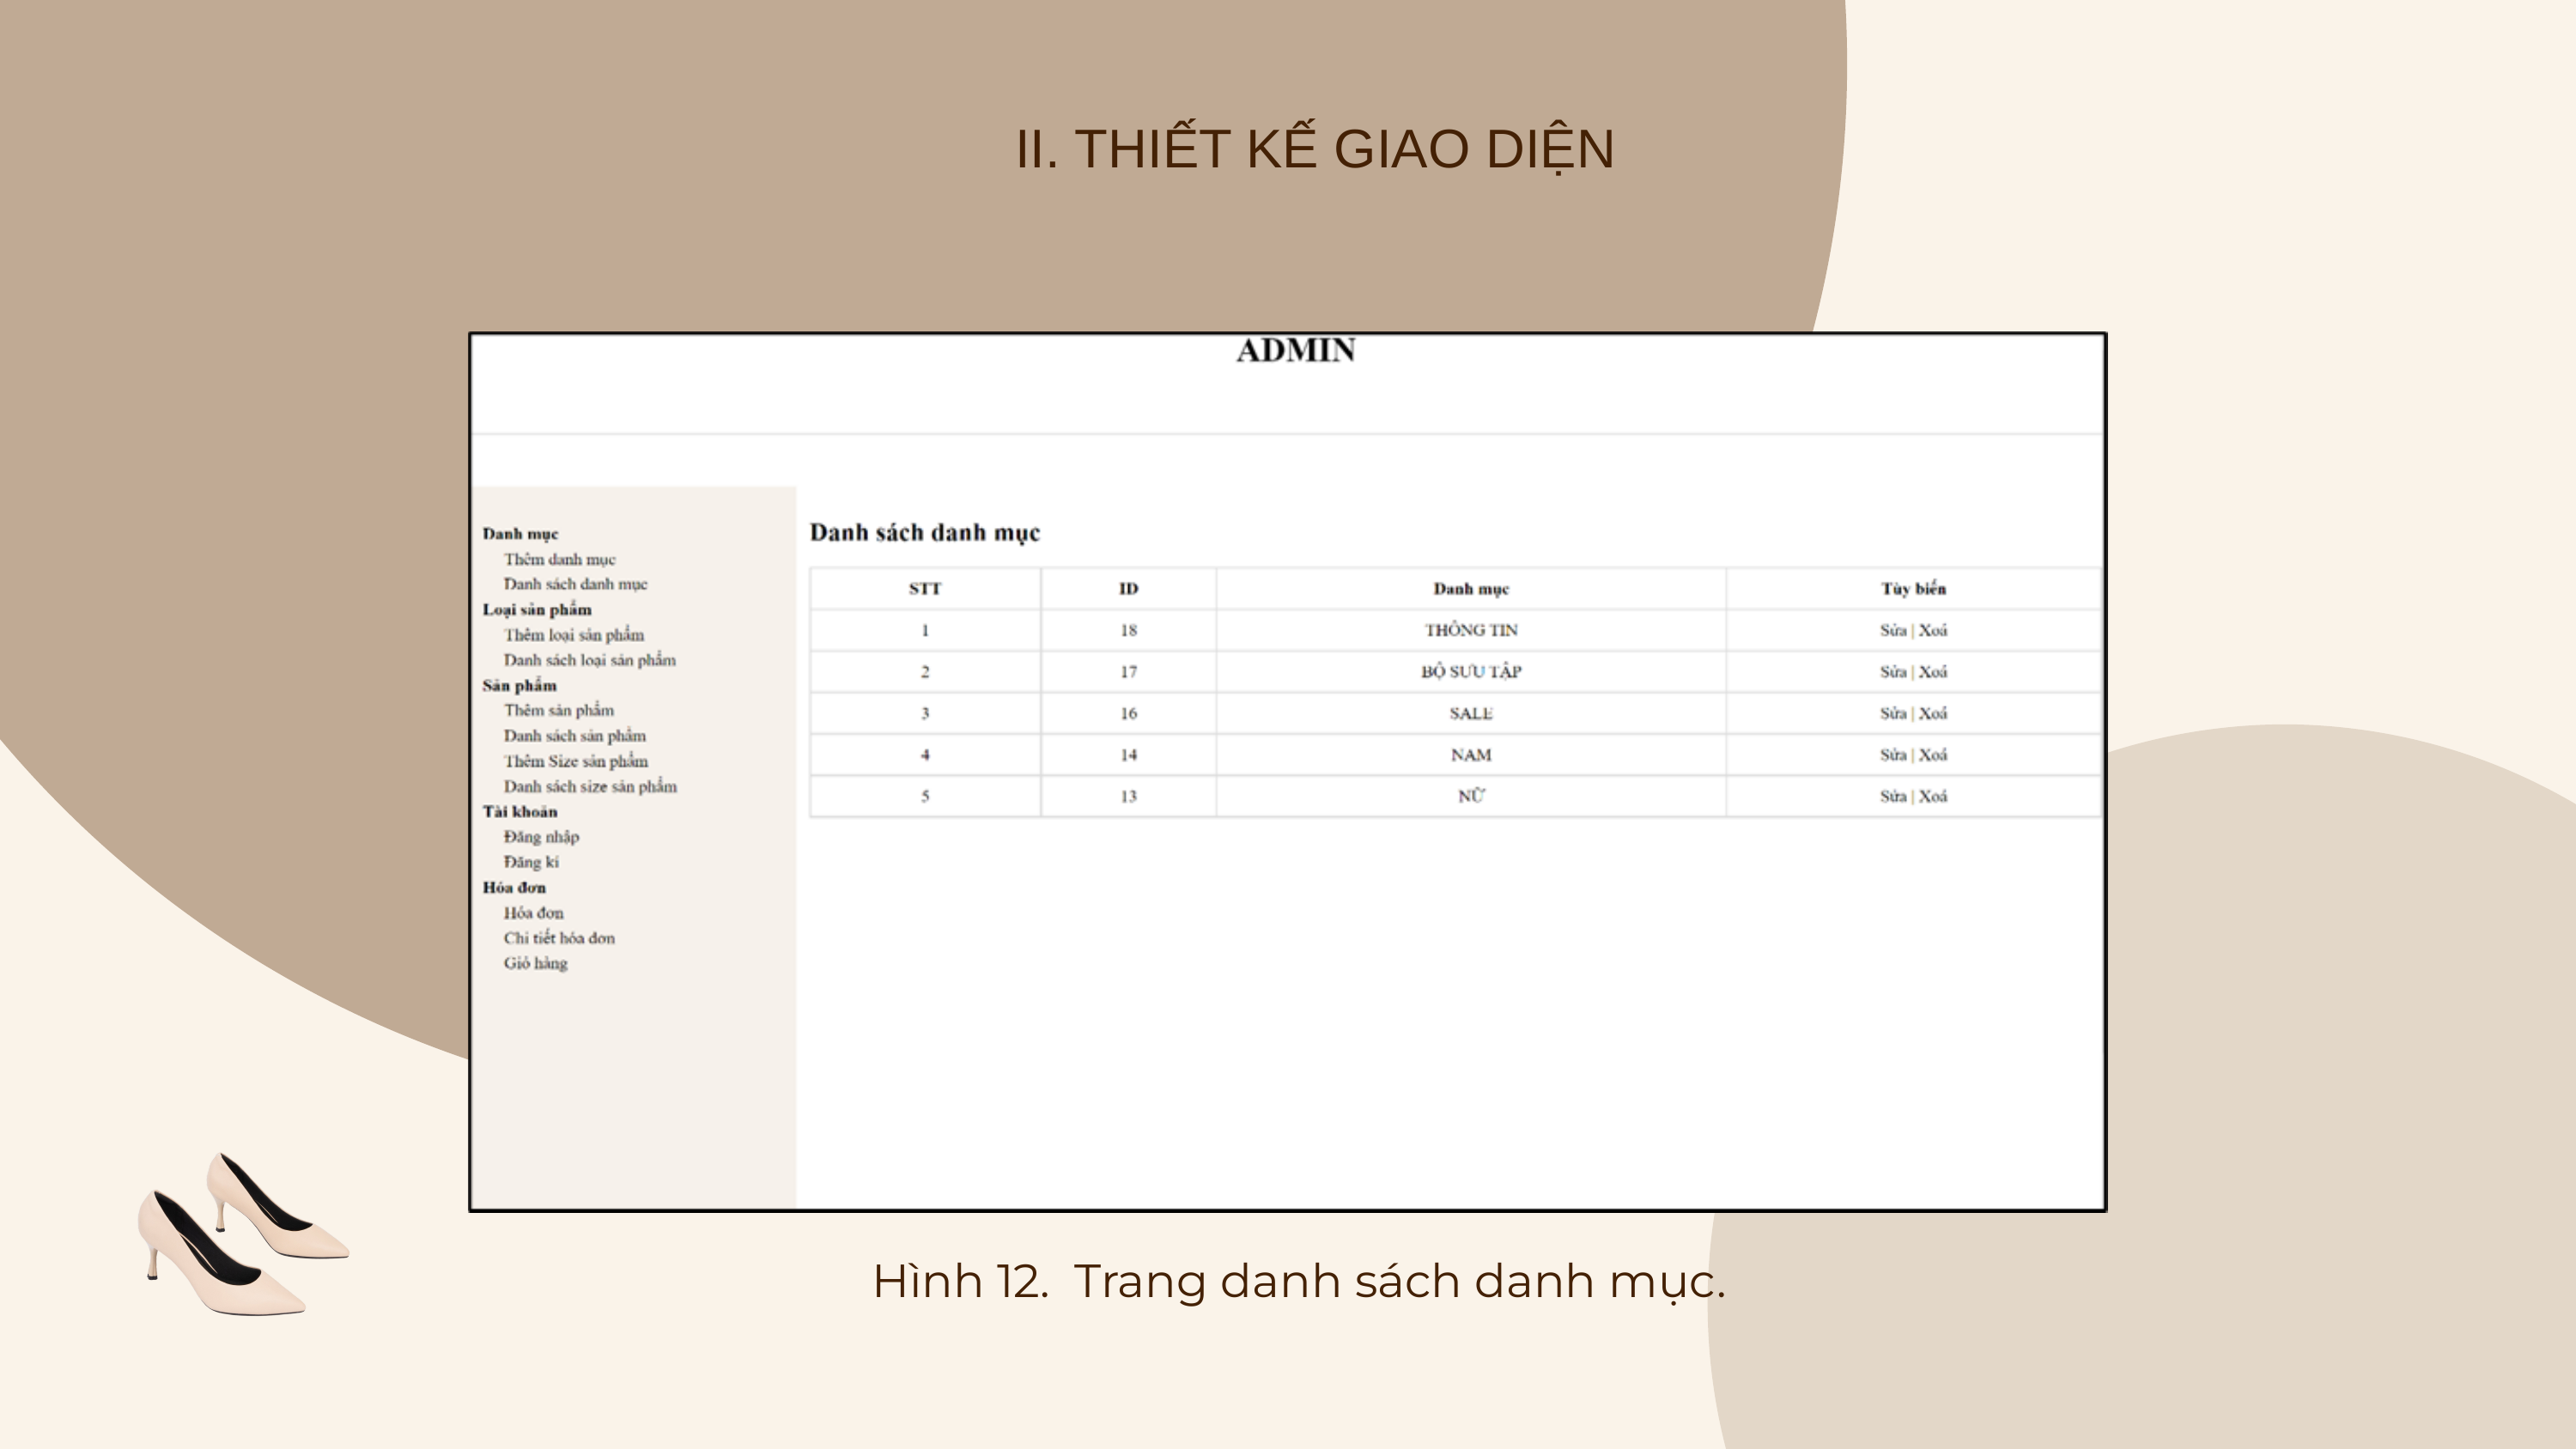

II. THIẾT KẾ GIAO DIỆN

Hình 12.  Trang danh sách danh mục.